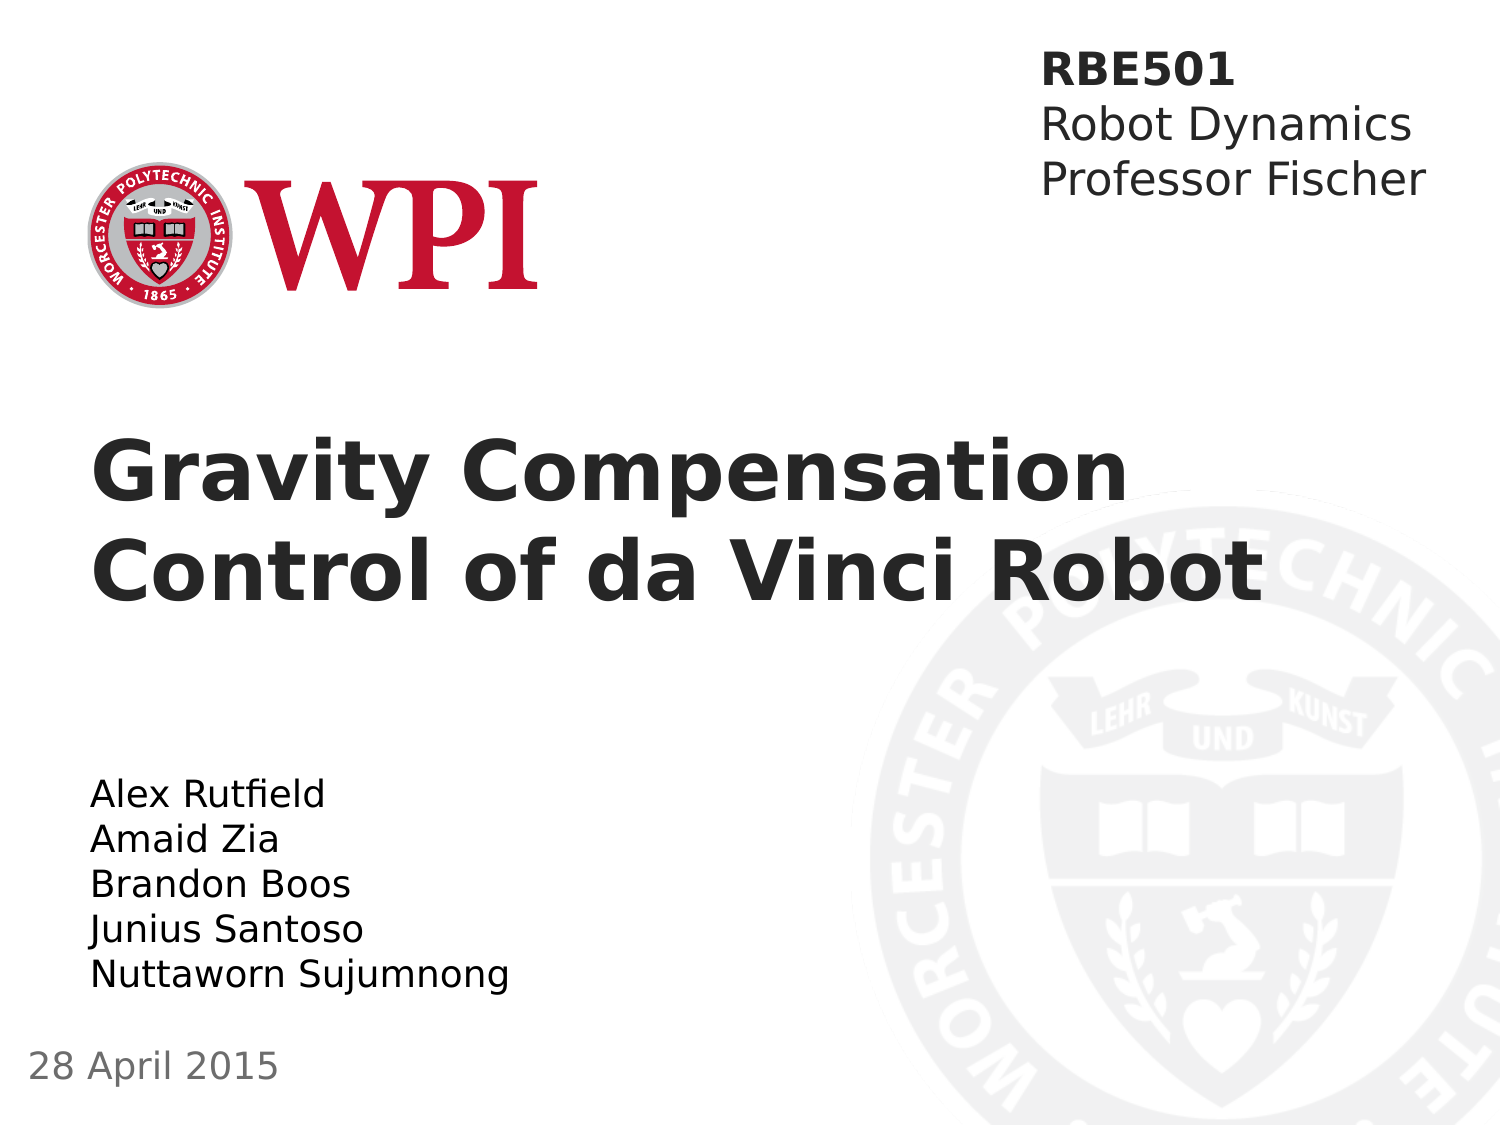

RBE501
Robot Dynamics
Professor Fischer
# Gravity Compensation Control of da Vinci Robot
Alex Rutfield
Amaid Zia
Brandon Boos
Junius Santoso
Nuttaworn Sujumnong
28 April 2015